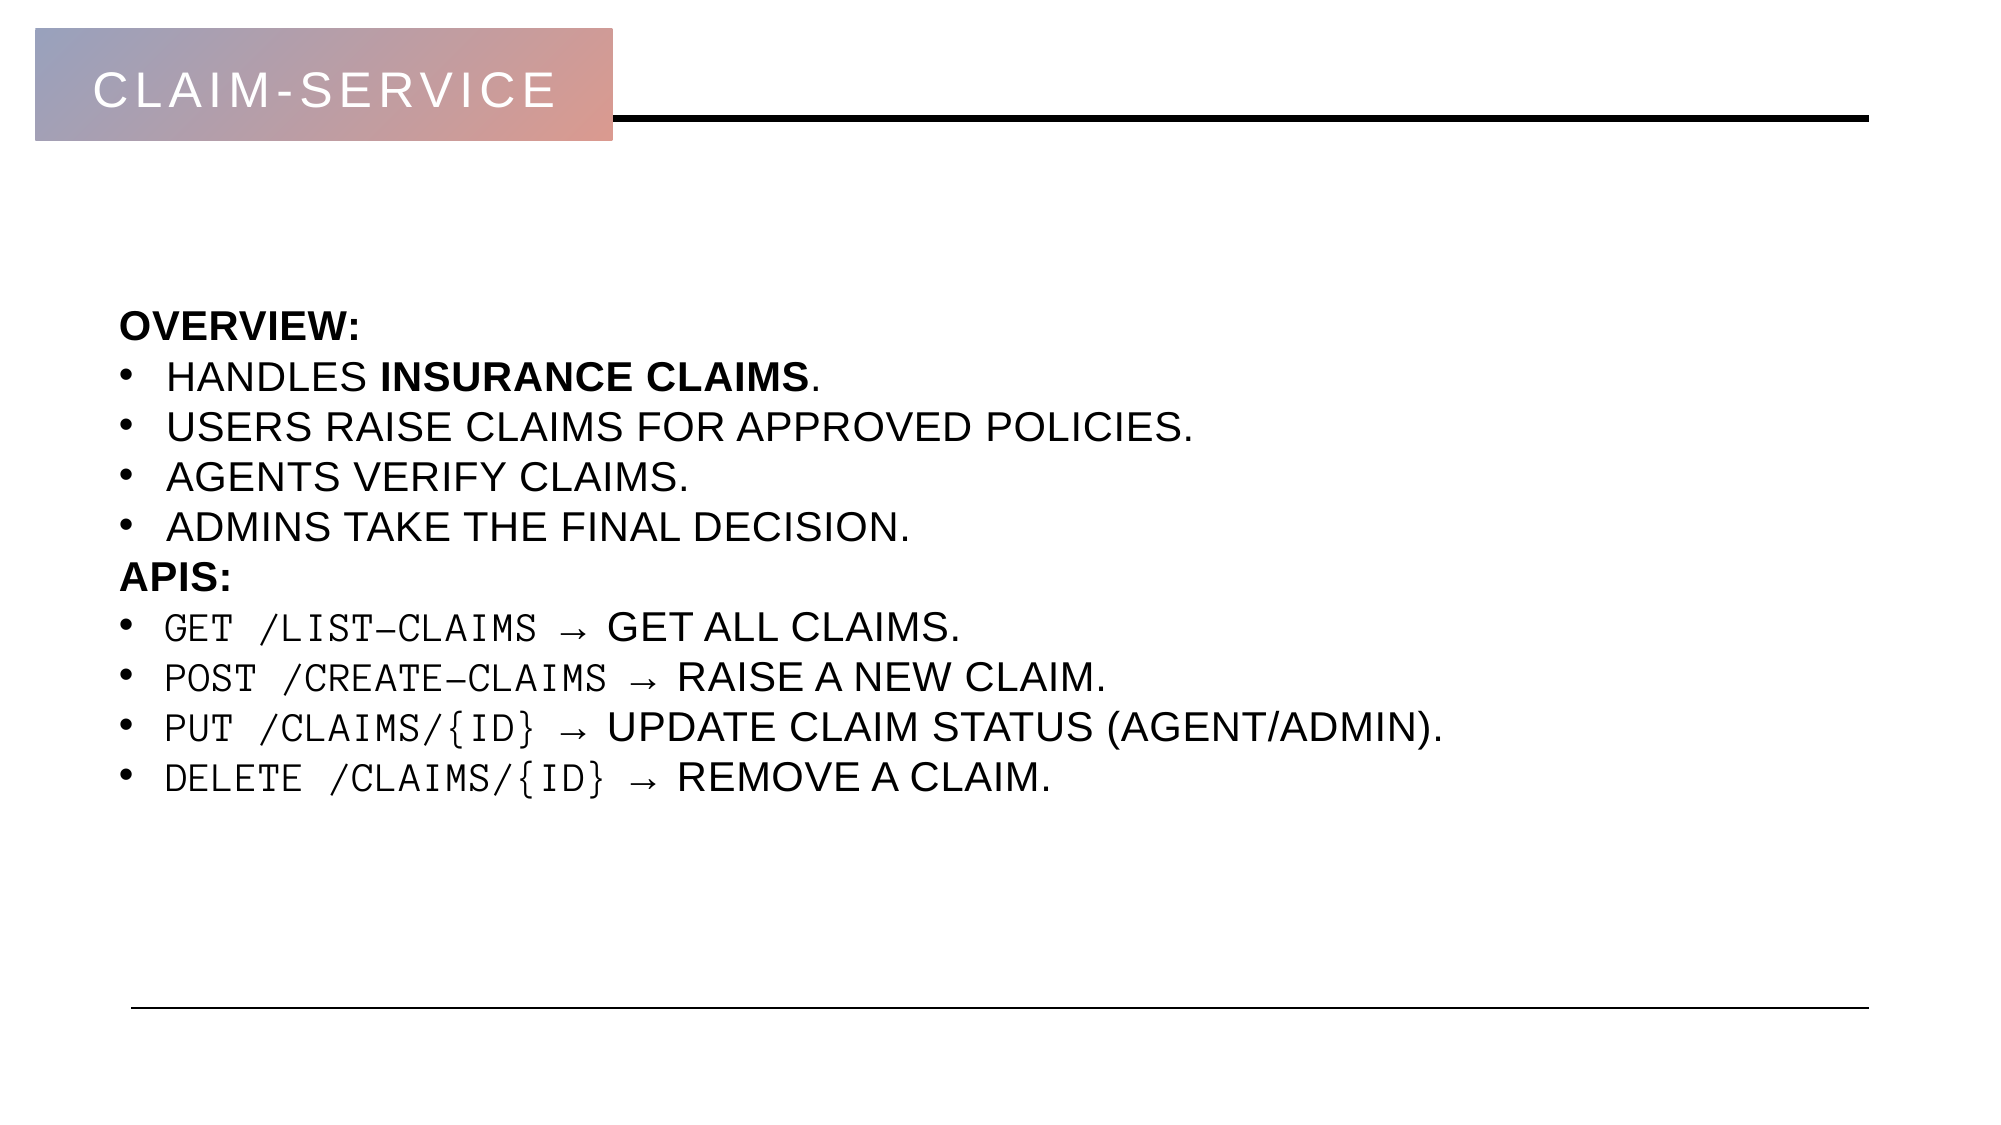

Claim-Service
# Overview:
Handles insurance claims.
Users raise claims for approved policies.
Agents verify claims.
Admins take the final decision.
APIs:
GET /list-claims → Get all claims.
POST /Create-claims → Raise a new claim.
PUT /claims/{id} → Update claim status (agent/admin).
DELETE /claims/{id} → Remove a claim.